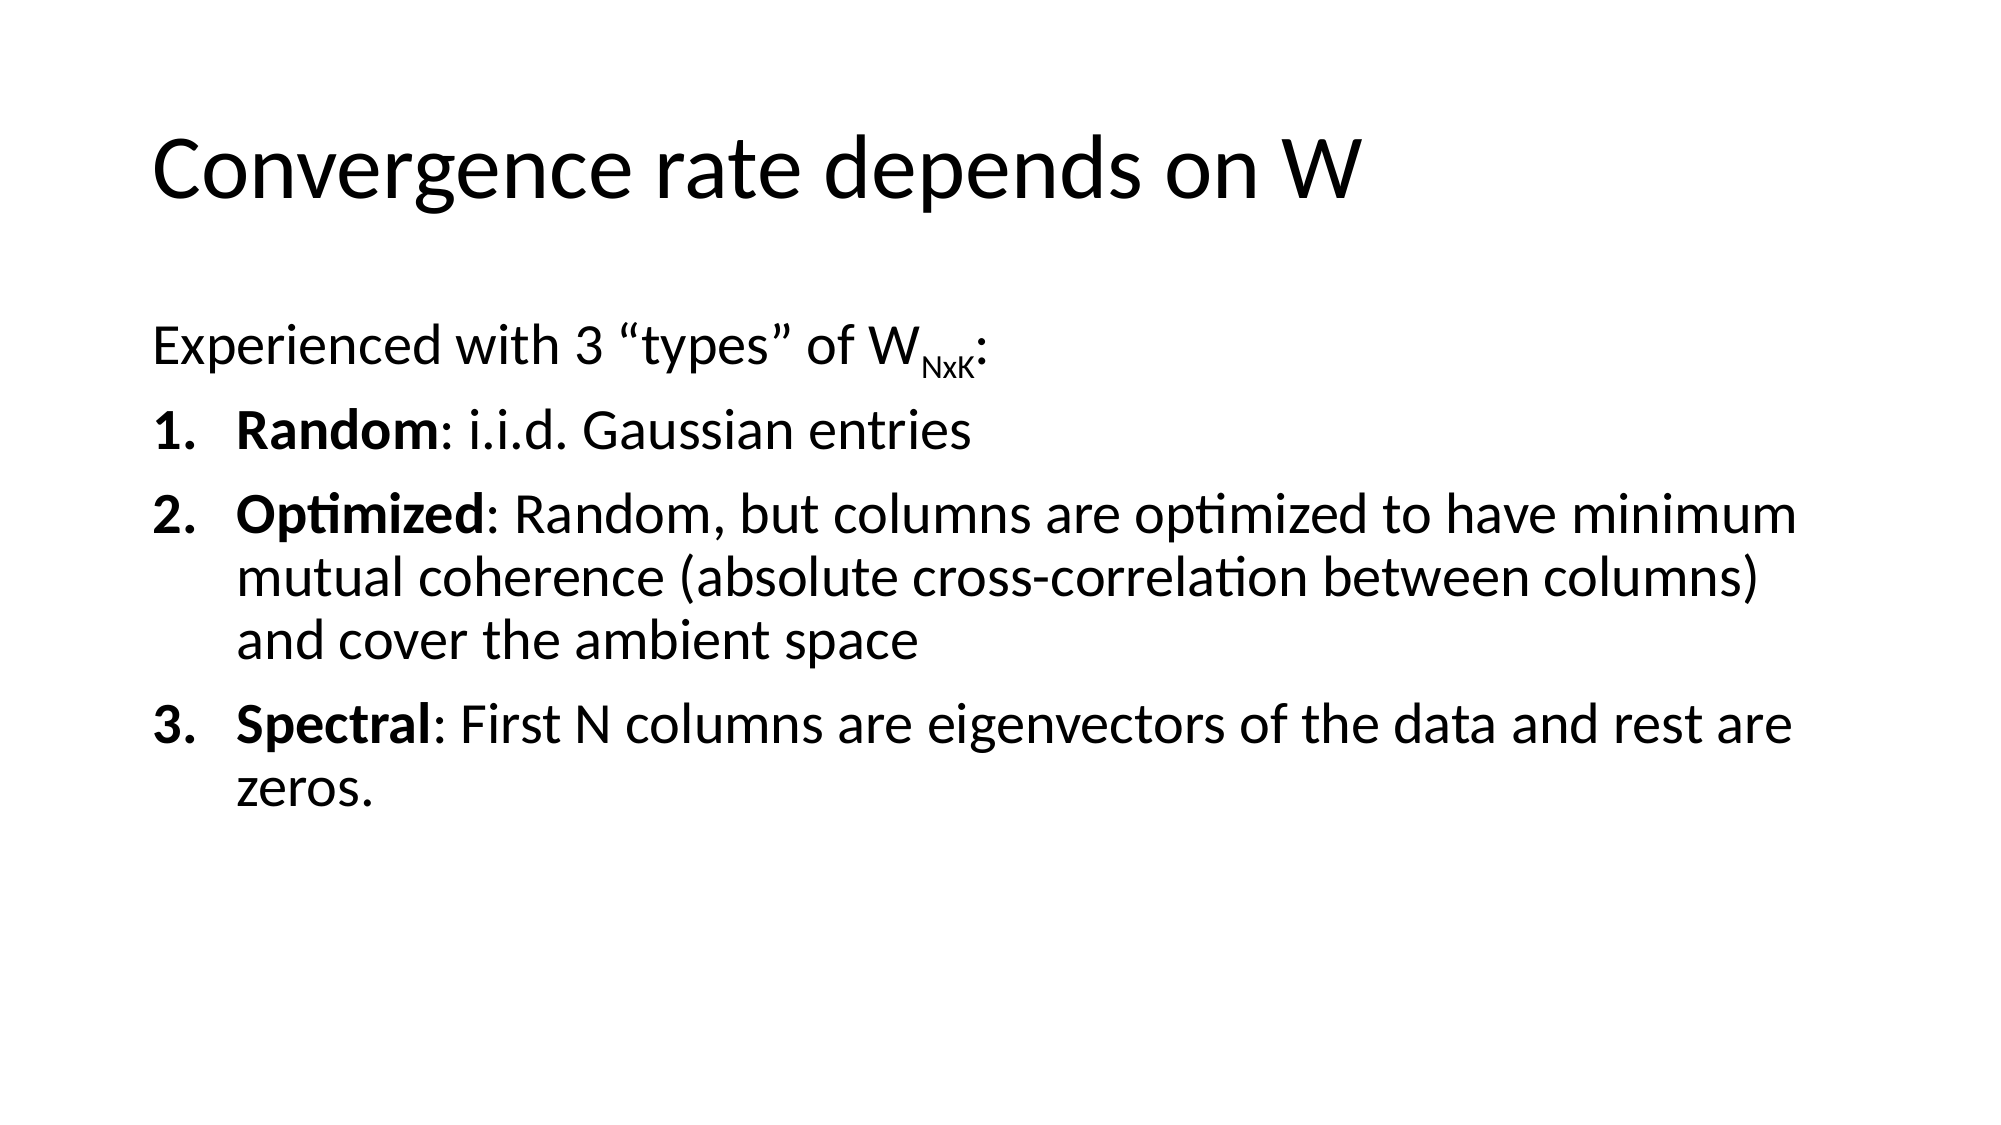

# Convergence rate depends on W
Experienced with 3 “types” of WNxK:
Random: i.i.d. Gaussian entries
Optimized: Random, but columns are optimized to have minimum mutual coherence (absolute cross-correlation between columns) and cover the ambient space
Spectral: First N columns are eigenvectors of the data and rest are zeros.